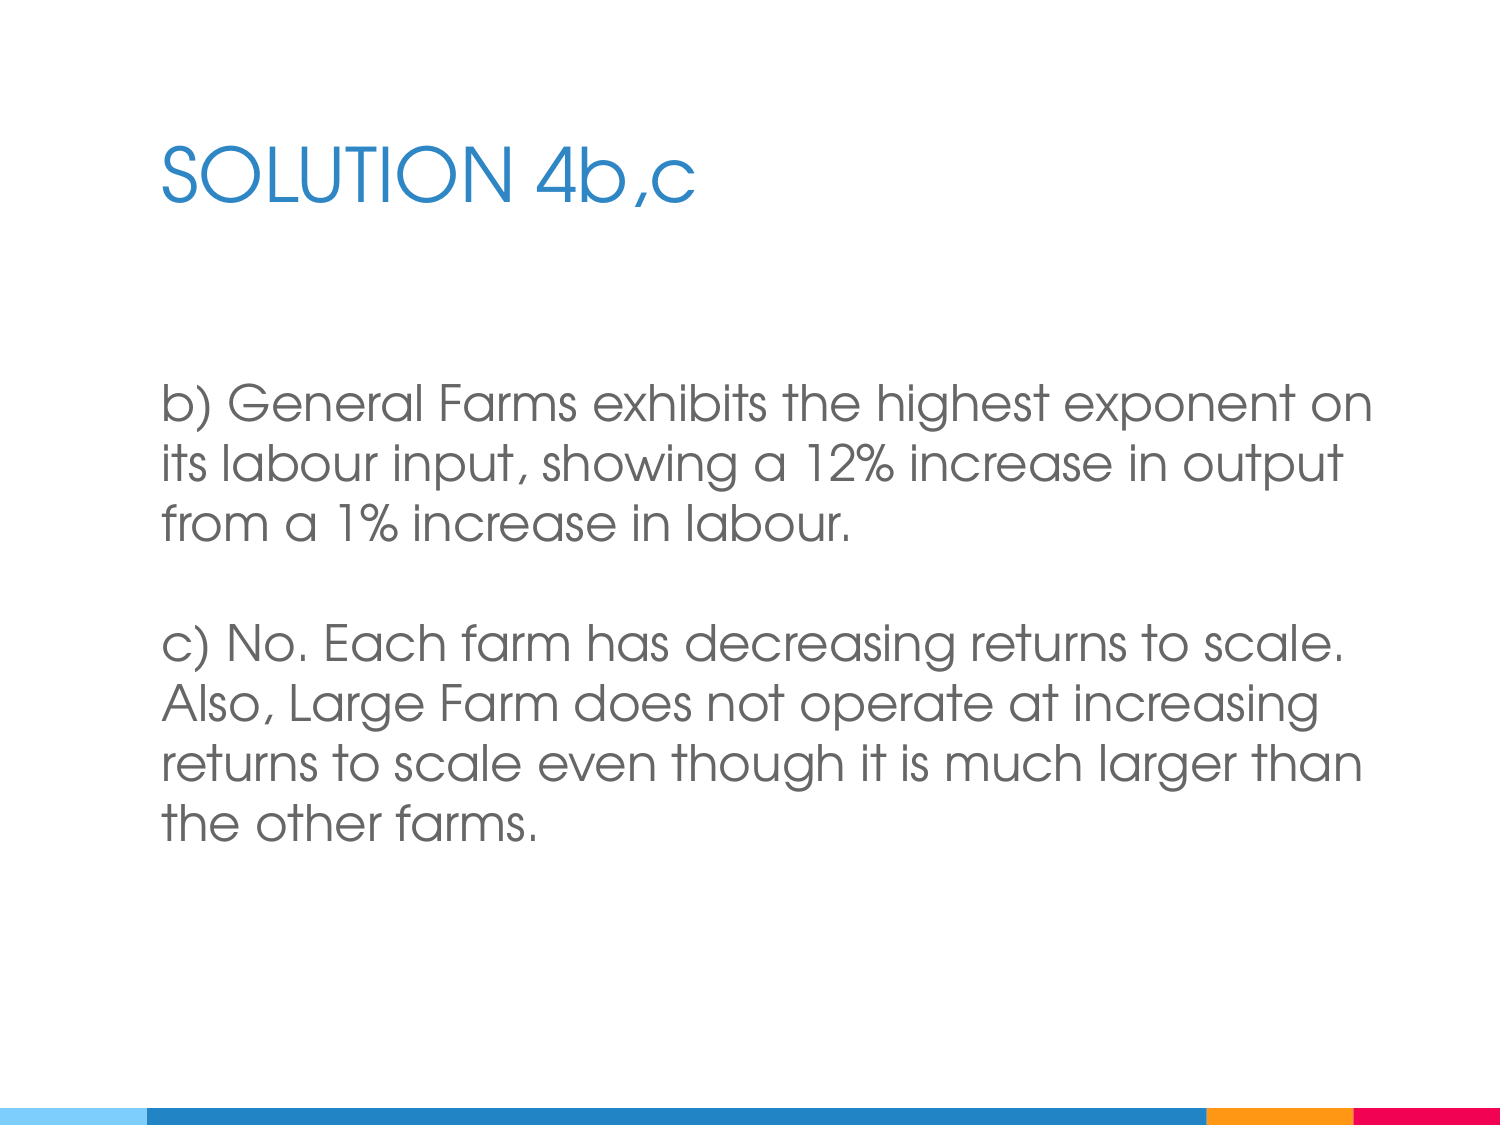

# SOLUTION 4b,c

b) General Farms exhibits the highest exponent on its labour input, showing a 12% increase in output from a 1% increase in labour.

c) No. Each farm has decreasing returns to scale. Also, Large Farm does not operate at increasing returns to scale even though it is much larger than the other farms.